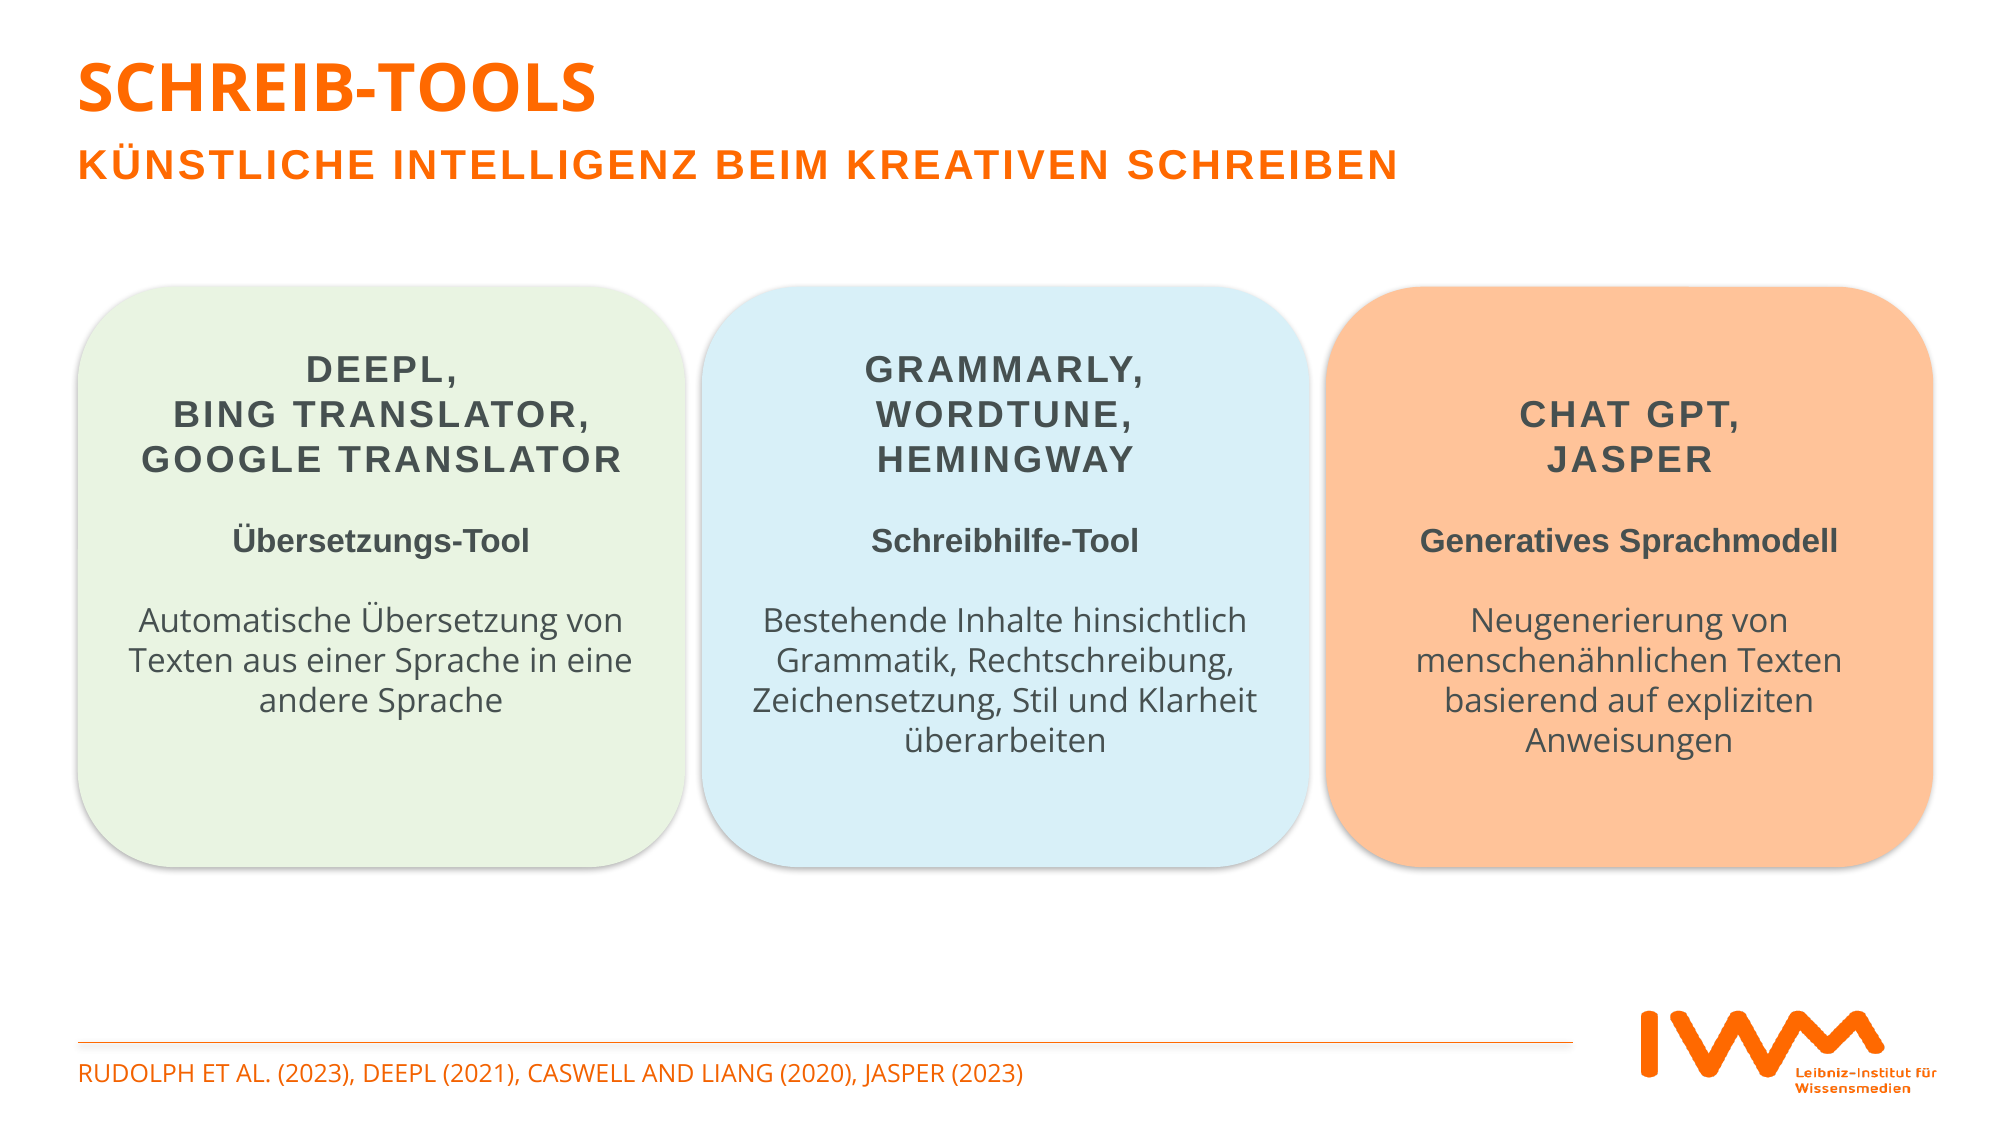

# Schreib-tools
künstliche Intelligenz beim kreativen schreiben
DEEPL,
Bing translator,
Google Translator

Übersetzungs-Tool

Automatische Übersetzung von Texten aus einer Sprache in eine andere Sprache
Grammarly, Wordtune, Hemingway

Schreibhilfe-Tool

Bestehende Inhalte hinsichtlich Grammatik, Rechtschreibung, Zeichensetzung, Stil und Klarheit überarbeiten

Chat GPT,
Jasper

Generatives Sprachmodell

Neugenerierung von menschenähnlichen Texten
basierend auf expliziten Anweisungen
Rudolph et al. (2023), Deepl (2021), Caswell and liang (2020), Jasper (2023)